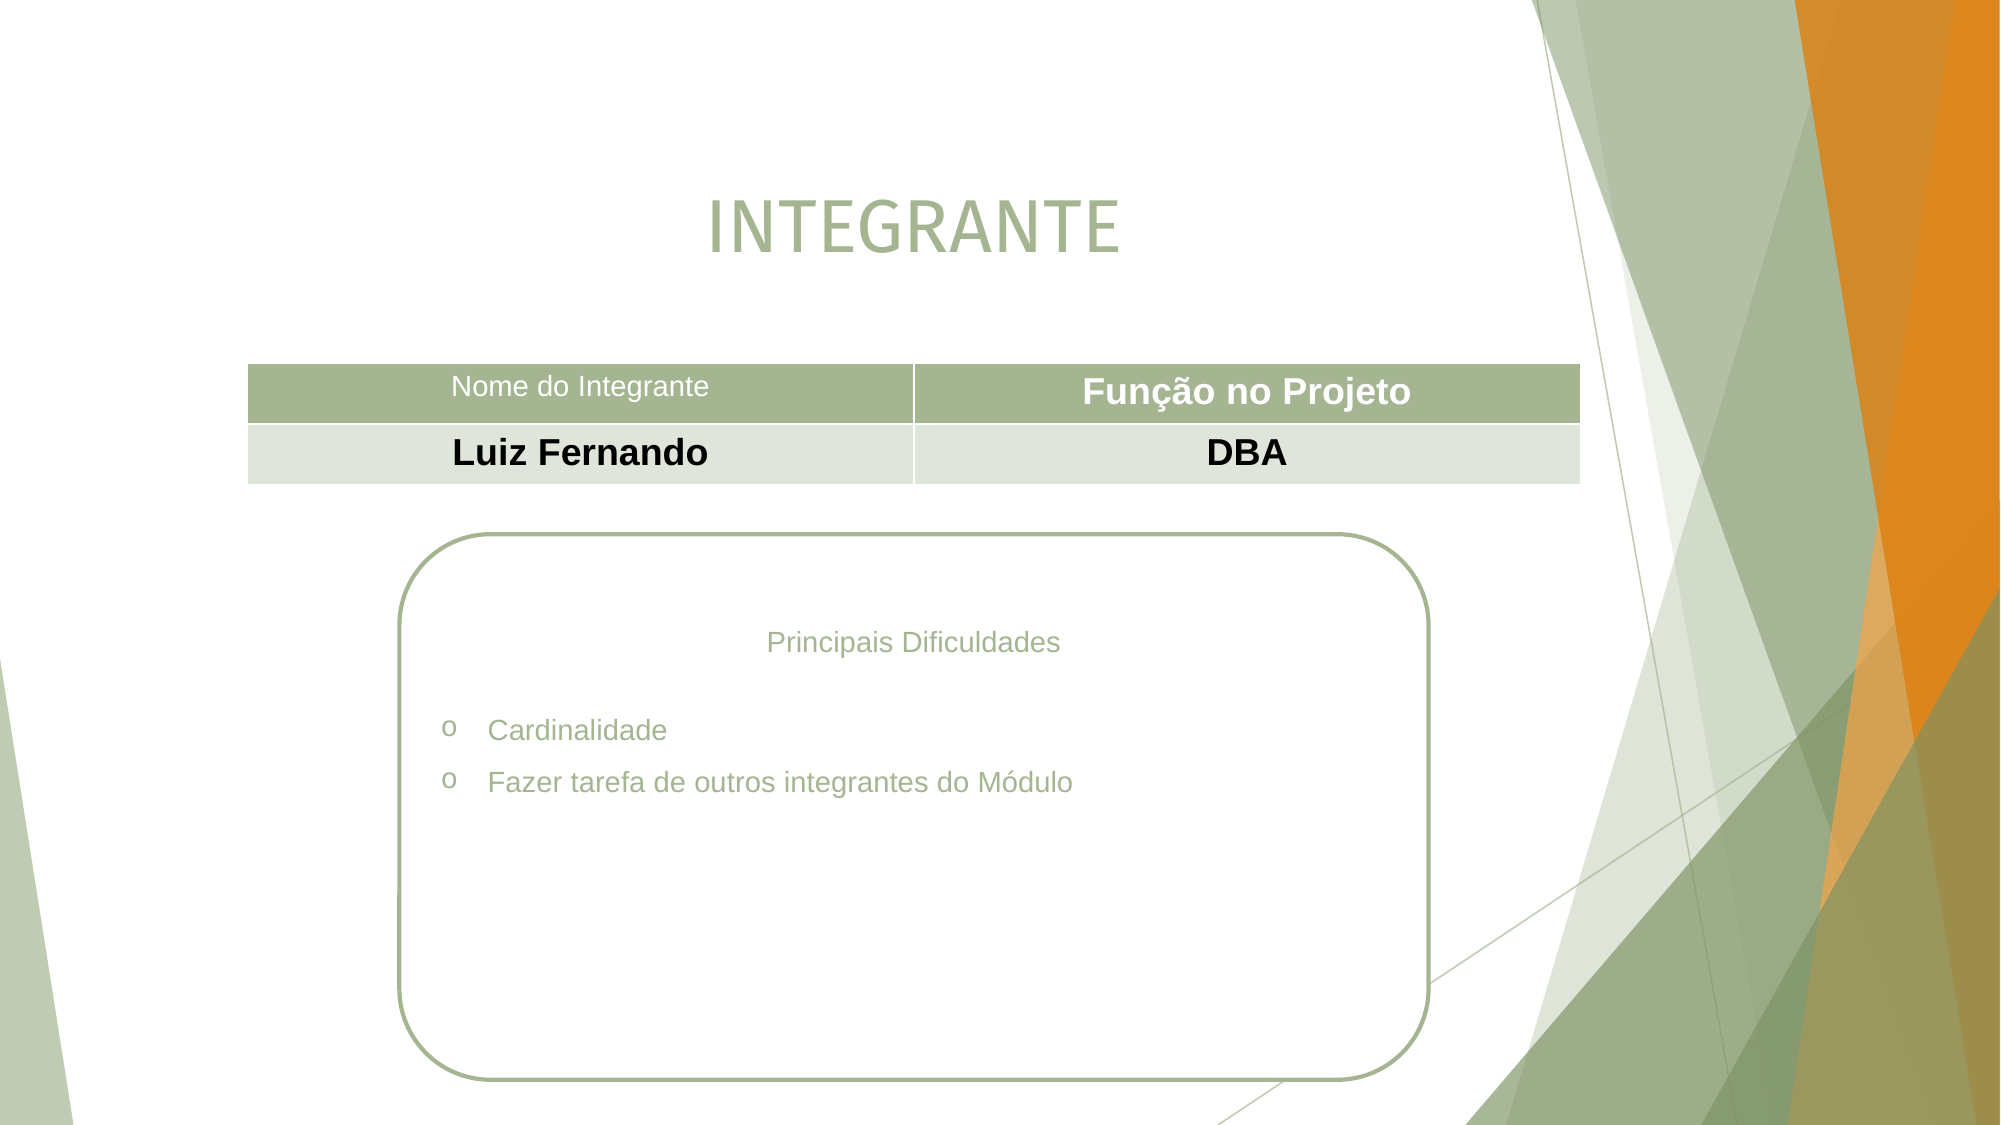

# INTEGRANTE
| Nome do Integrante | Função no Projeto |
| --- | --- |
| Luiz Fernando | DBA |
Principais Dificuldades

Cardinalidade
Fazer tarefa de outros integrantes do Módulo